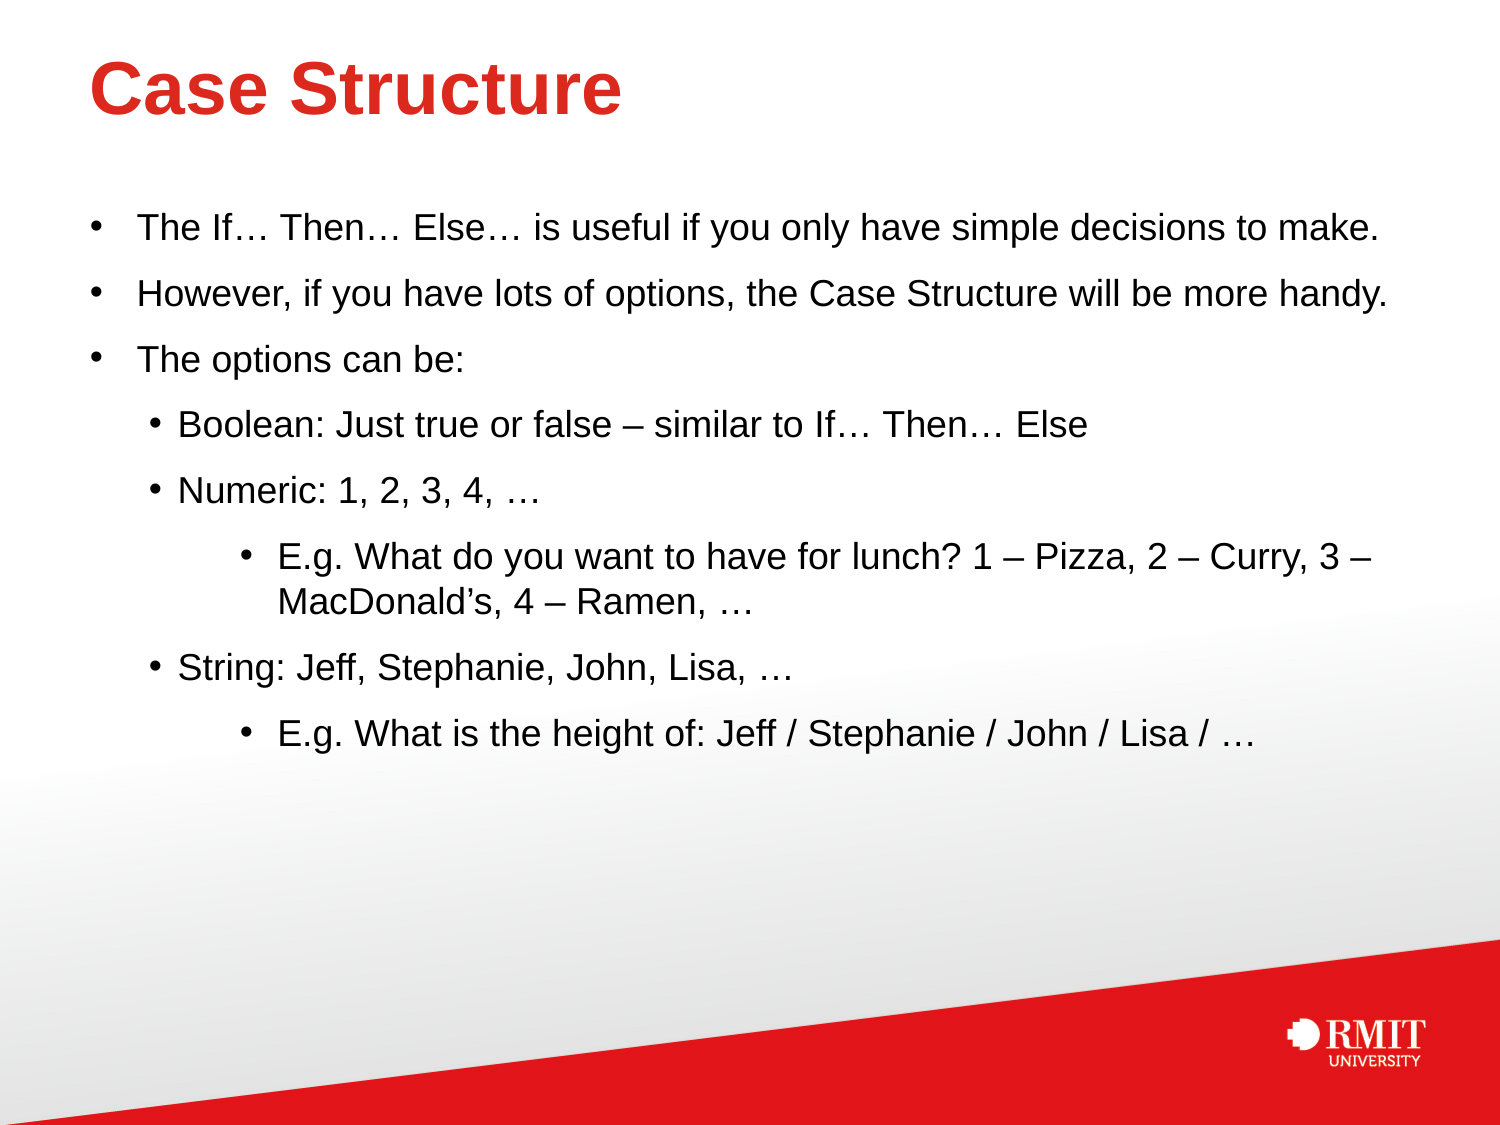

# Case Structure
The If… Then… Else… is useful if you only have simple decisions to make.
However, if you have lots of options, the Case Structure will be more handy.
The options can be:
Boolean: Just true or false – similar to If… Then… Else
Numeric: 1, 2, 3, 4, …
E.g. What do you want to have for lunch? 1 – Pizza, 2 – Curry, 3 – MacDonald’s, 4 – Ramen, …
String: Jeff, Stephanie, John, Lisa, …
E.g. What is the height of: Jeff / Stephanie / John / Lisa / …